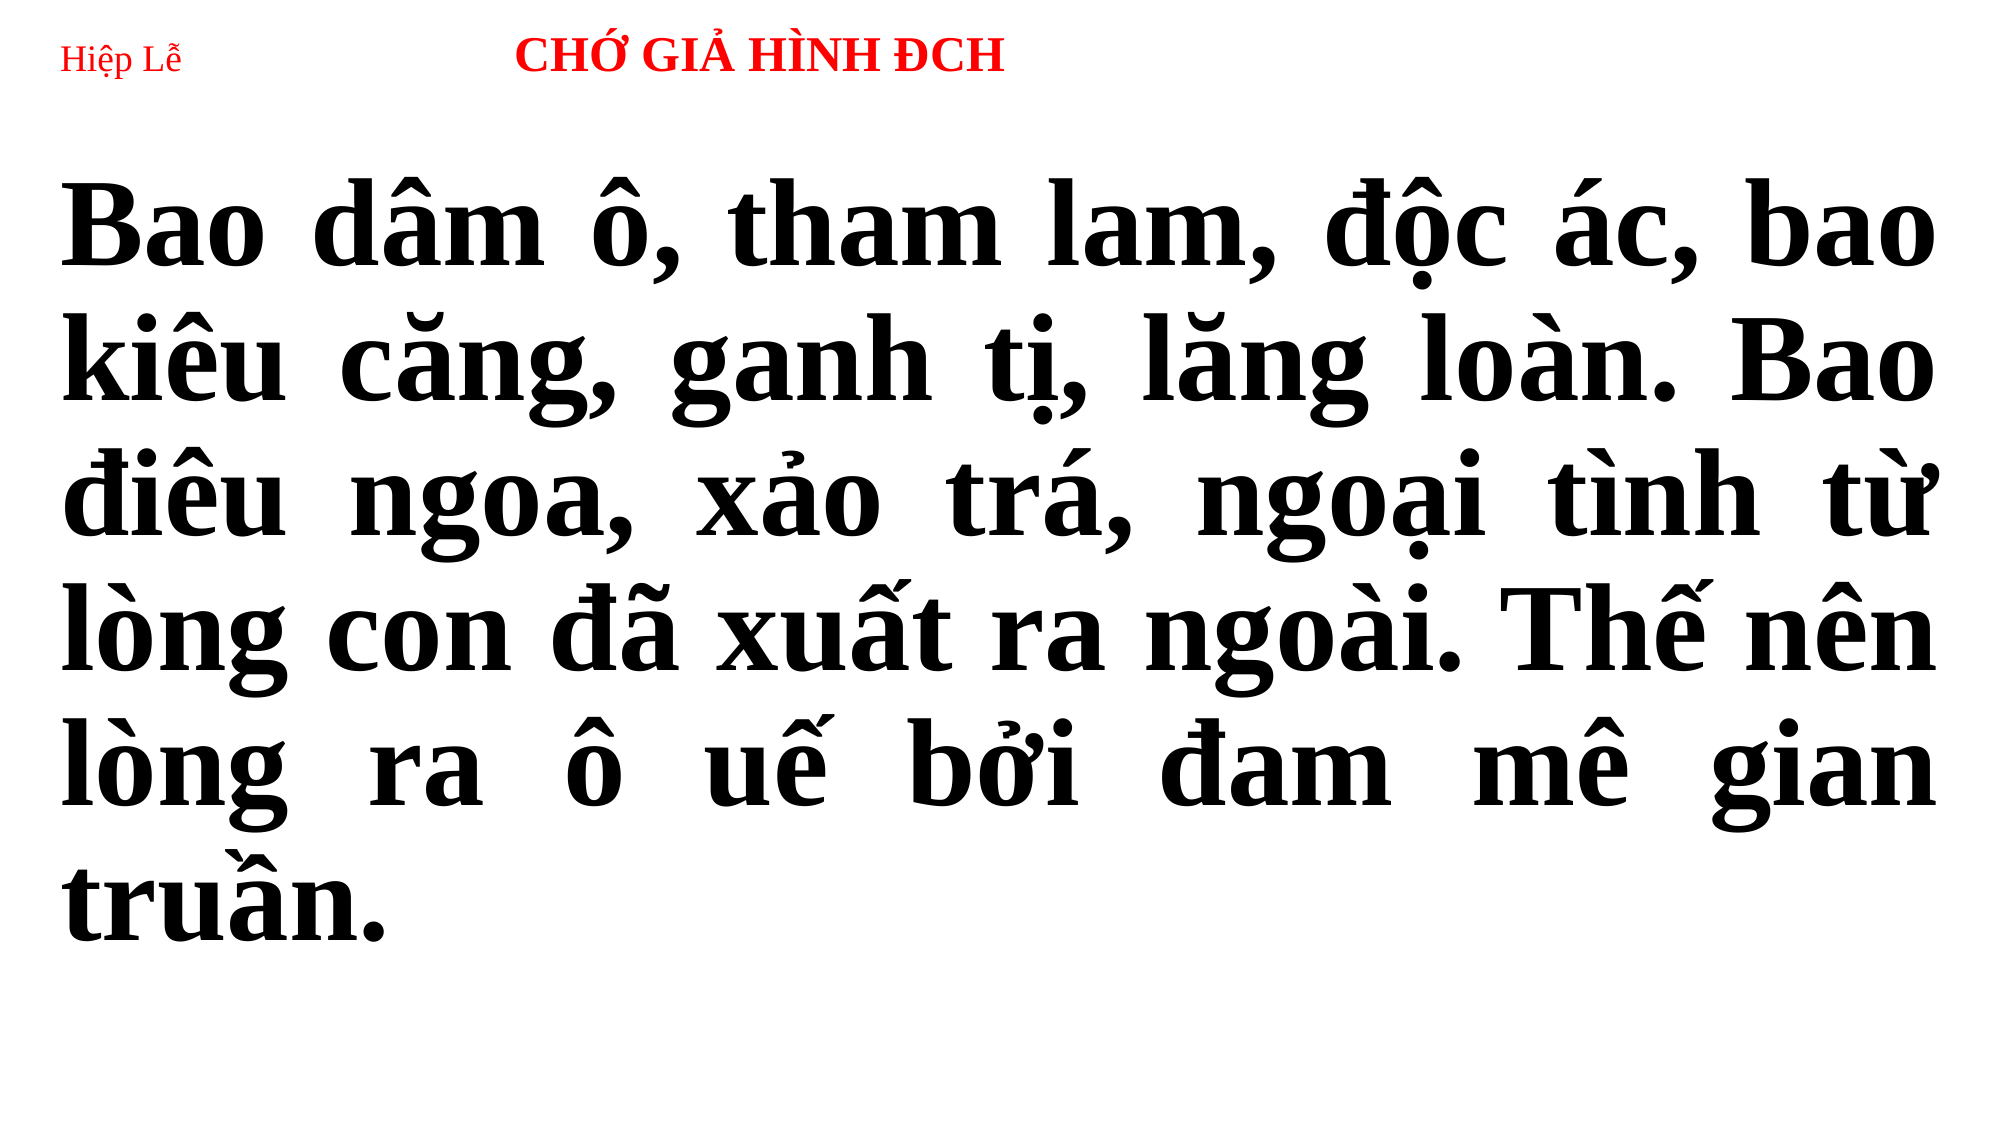

# Hiệp Lễ                                   CHỚ GIẢ HÌNH ĐCH
Bao dâm ô, tham lam, độc ác, bao kiêu căng, ganh tị, lăng loàn. Bao điêu ngoa, xảo trá, ngoại tình từ lòng con đã xuất ra ngoài. Thế nên lòng ra ô uế bởi đam mê gian truần.